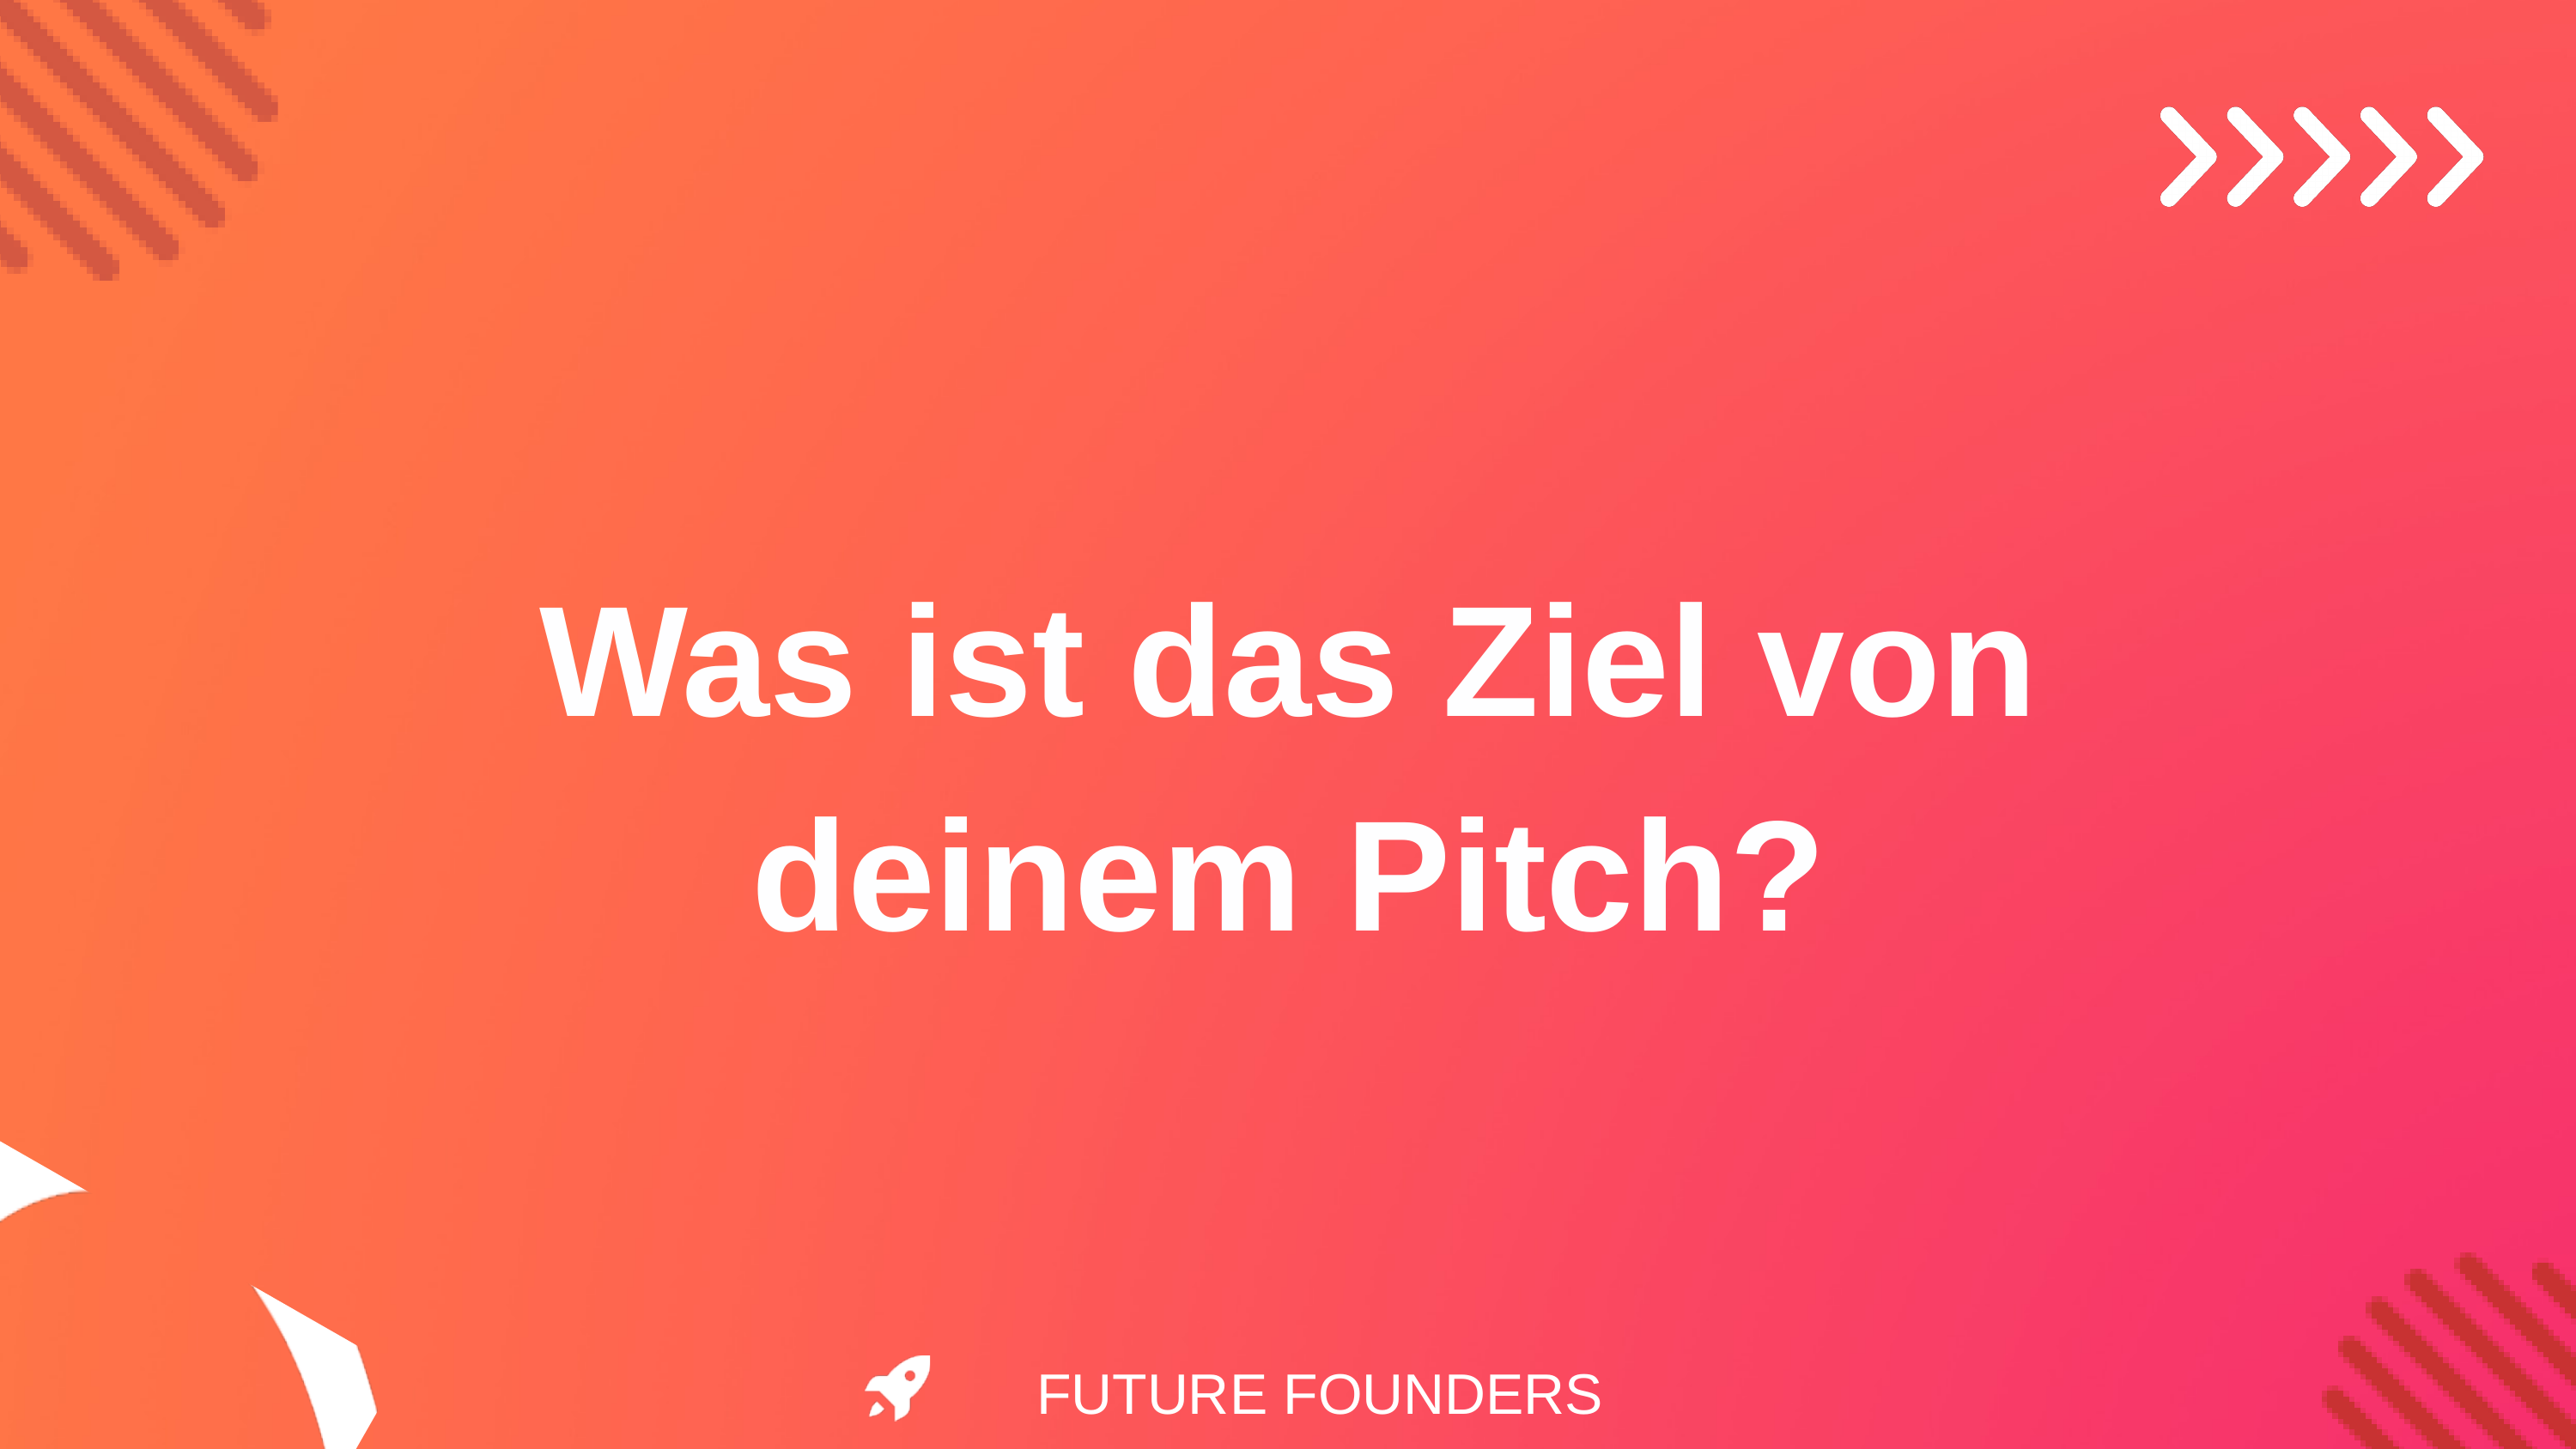

Was ist das Ziel von deinem Pitch?

FUTURE FOUNDERS INITIATIVE